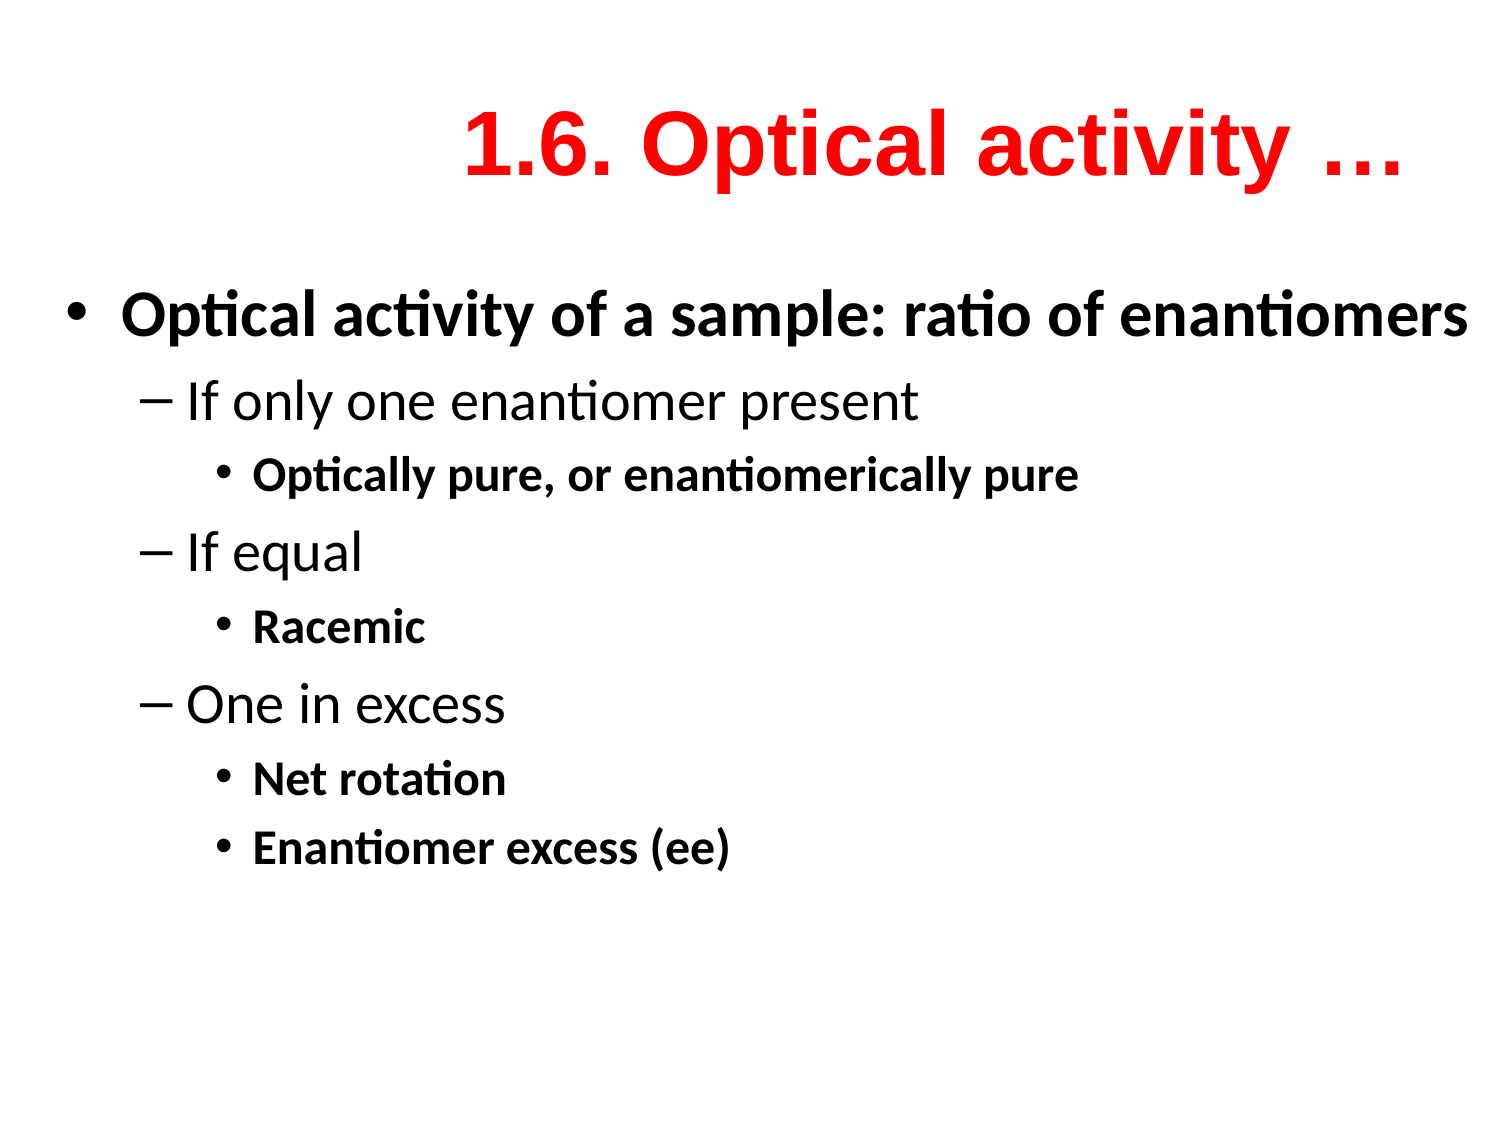

# 1.6. Optical activity …
Optical activity of a sample: ratio of enantiomers
If only one enantiomer present
Optically pure, or enantiomerically pure
If equal
Racemic
One in excess
Net rotation
Enantiomer excess (ee)